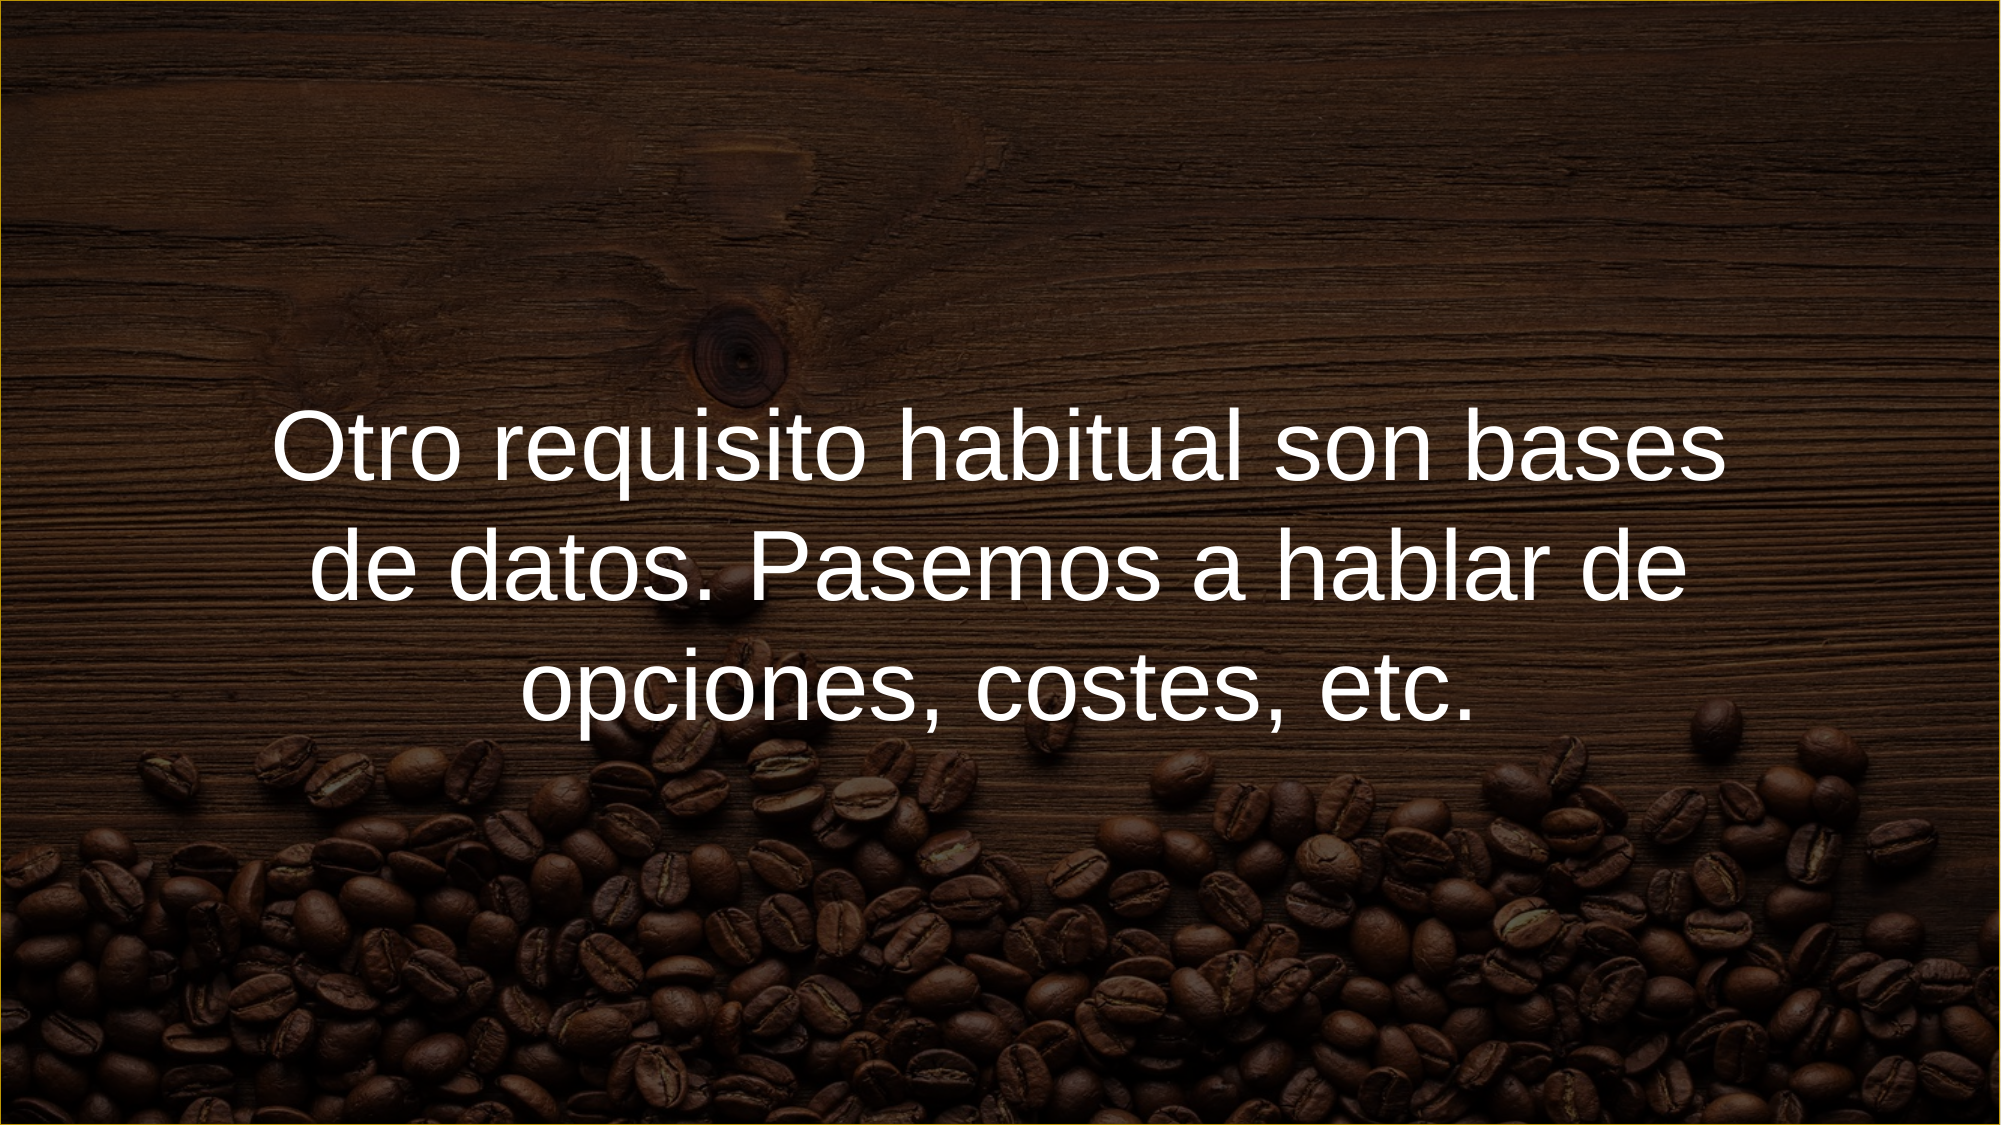

Otro requisito habitual son bases de datos. Pasemos a hablar de opciones, costes, etc.